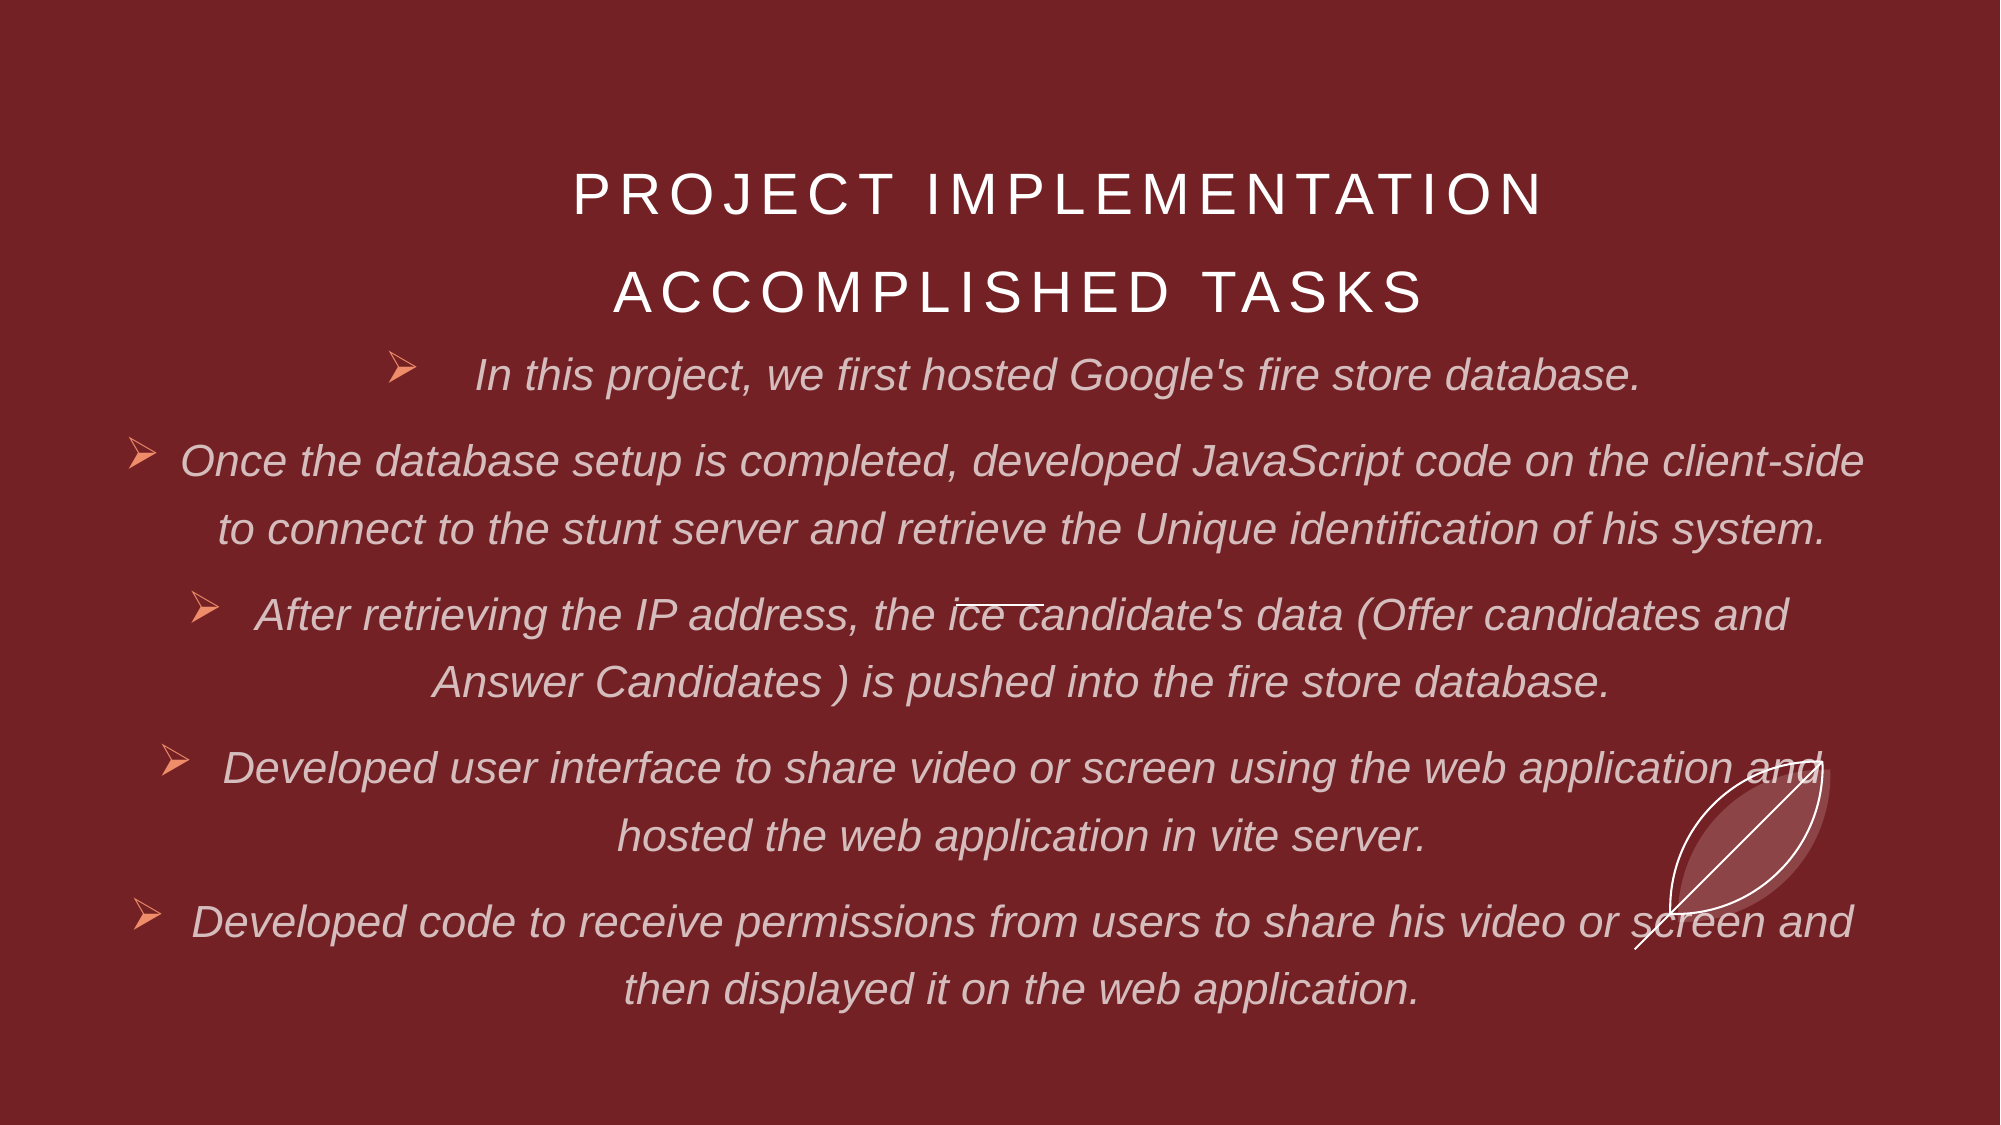

# Project Implementation
Accomplished tasks
In this project, we first hosted Google's fire store database.
Once the database setup is completed, developed JavaScript code on the client-side to connect to the stunt server and retrieve the Unique identification of his system.
After retrieving the IP address, the ice candidate's data (Offer candidates and Answer Candidates ) is pushed into the fire store database.
Developed user interface to share video or screen using the web application and hosted the web application in vite server.
Developed code to receive permissions from users to share his video or screen and then displayed it on the web application.